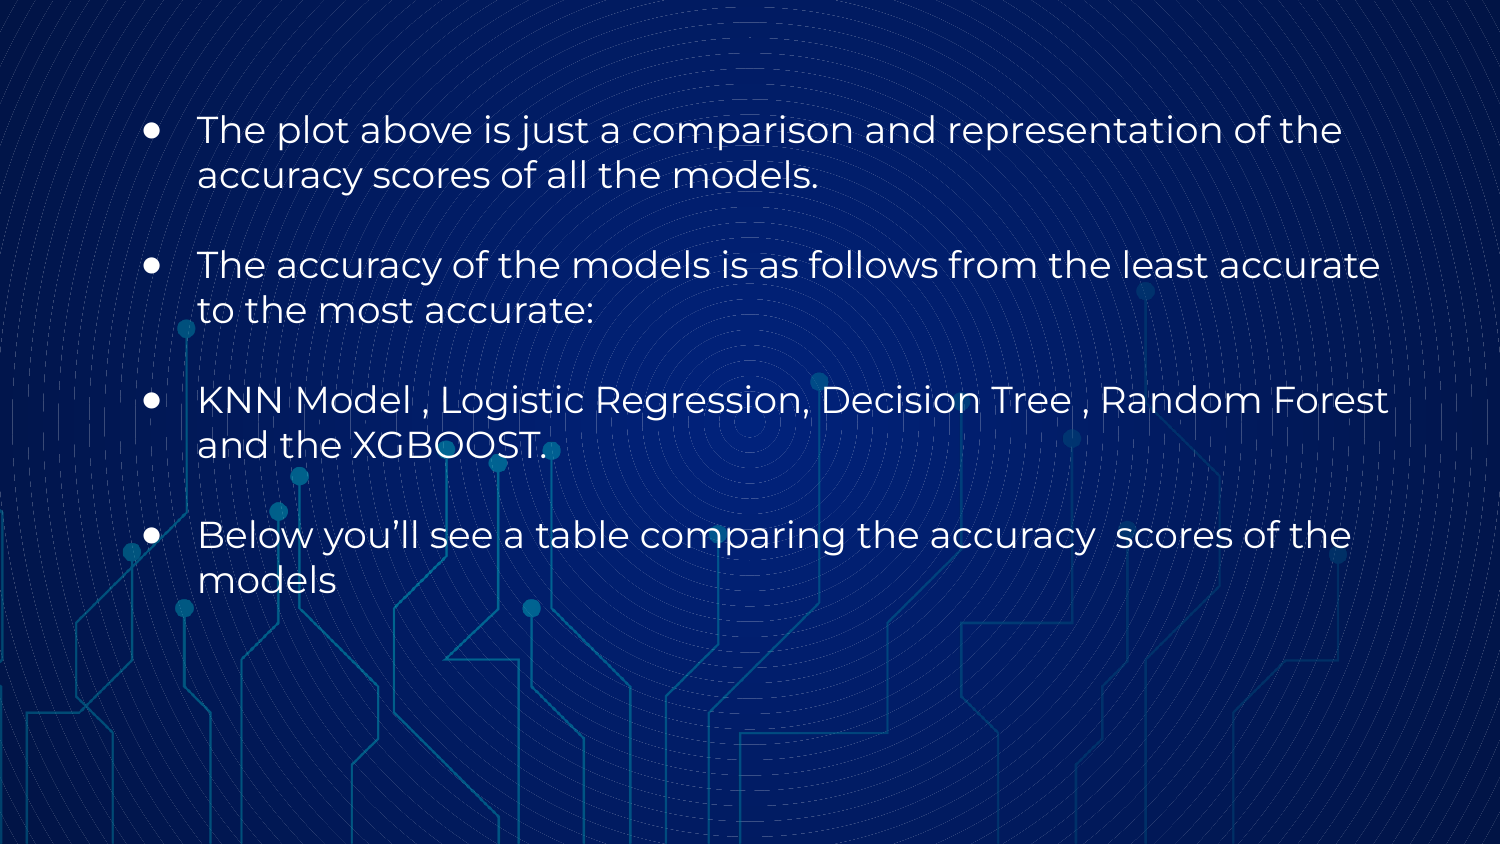

The plot above is just a comparison and representation of the accuracy scores of all the models.

The accuracy of the models is as follows from the least accurate to the most accurate:

KNN Model , Logistic Regression, Decision Tree , Random Forest and the XGBOOST.

Below you’ll see a table comparing the accuracy  scores of the models